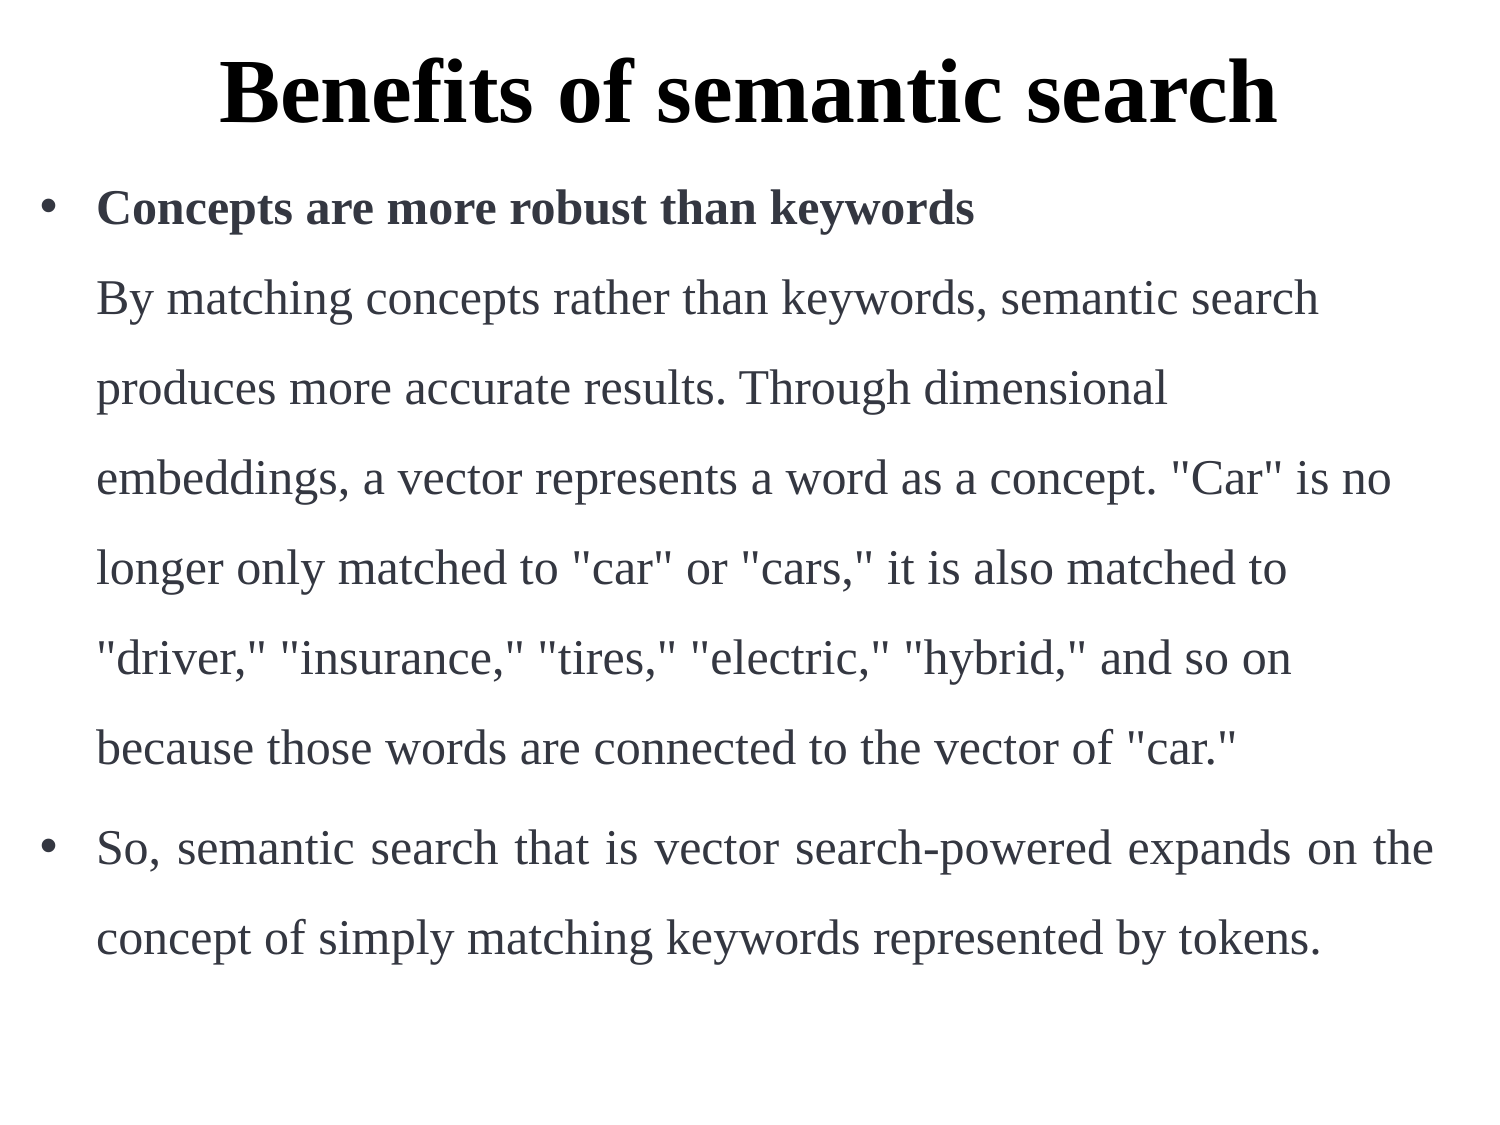

# Benefits of semantic search
Concepts are more robust than keywords
By matching concepts rather than keywords, semantic search produces more accurate results. Through dimensional embeddings, a vector represents a word as a concept. "Car" is no longer only matched to "car" or "cars," it is also matched to "driver," "insurance," "tires," "electric," "hybrid," and so on because those words are connected to the vector of "car."
So, semantic search that is vector search-powered expands on the concept of simply matching keywords represented by tokens.